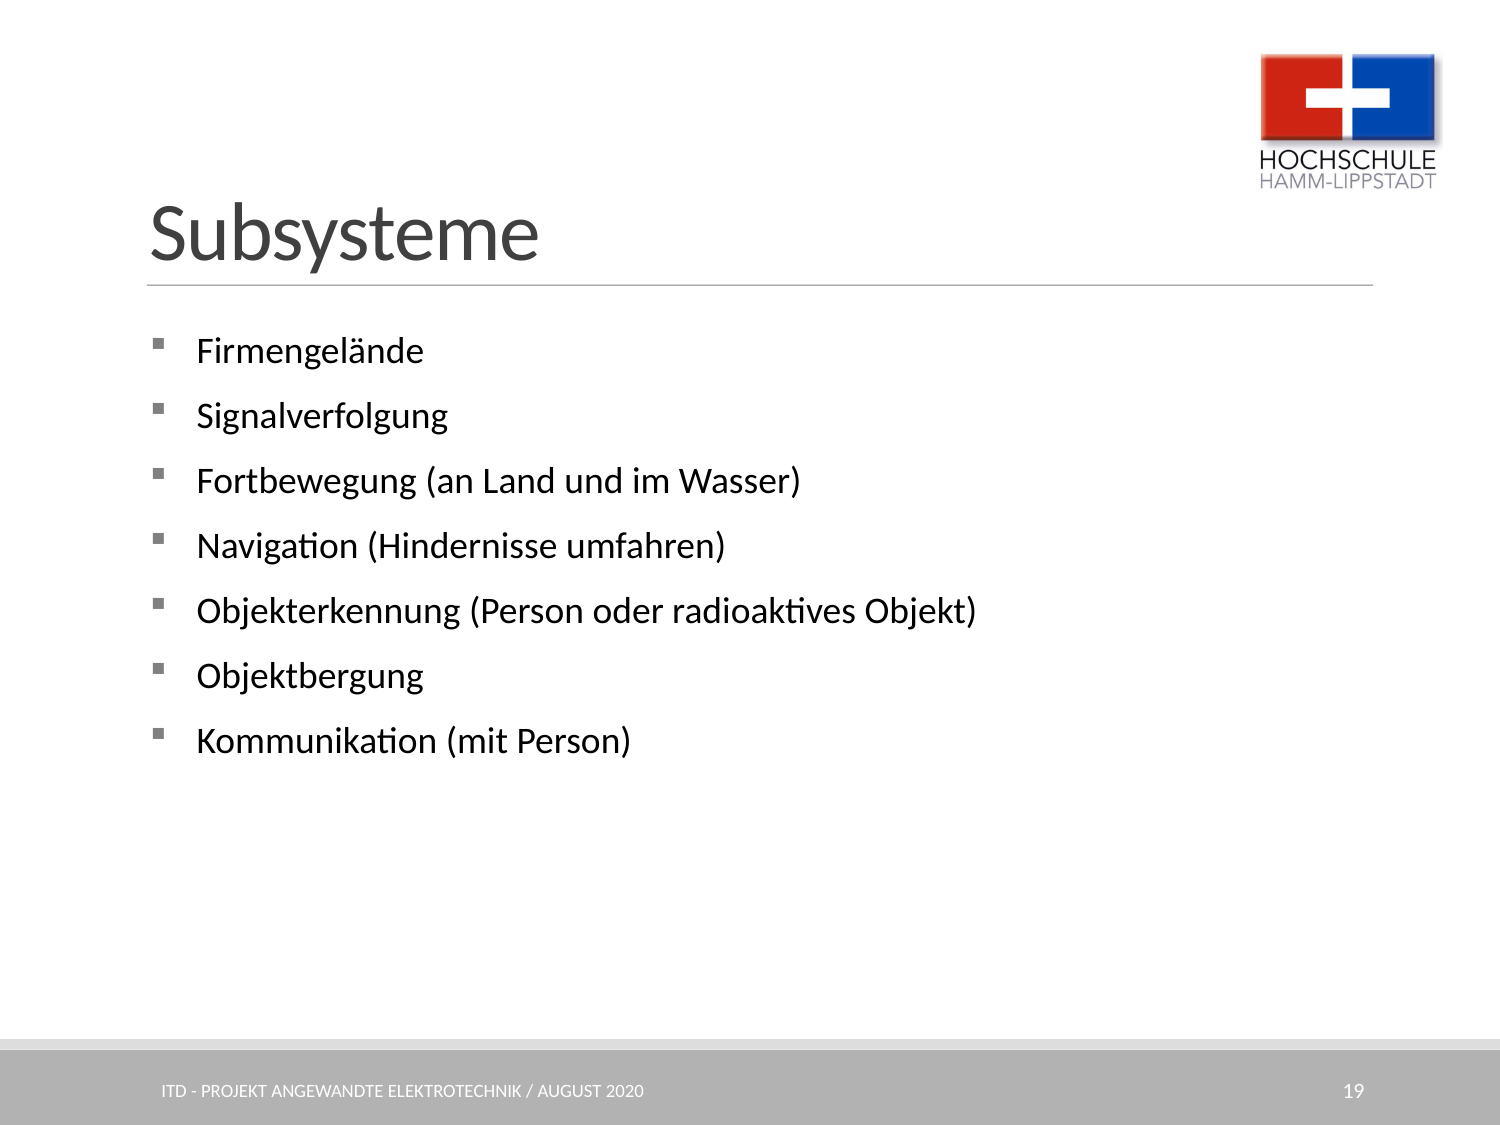

Subsysteme
Firmengelände

Signalverfolgung

Fortbewegung (an Land und im Wasser)

Navigation (Hindernisse umfahren)

Objekterkennung (Person oder radioaktives Objekt)

Objektbergung

Kommunikation (mit Person)
ITD - Projekt angewandte Elektrotechnik / August 2020
19